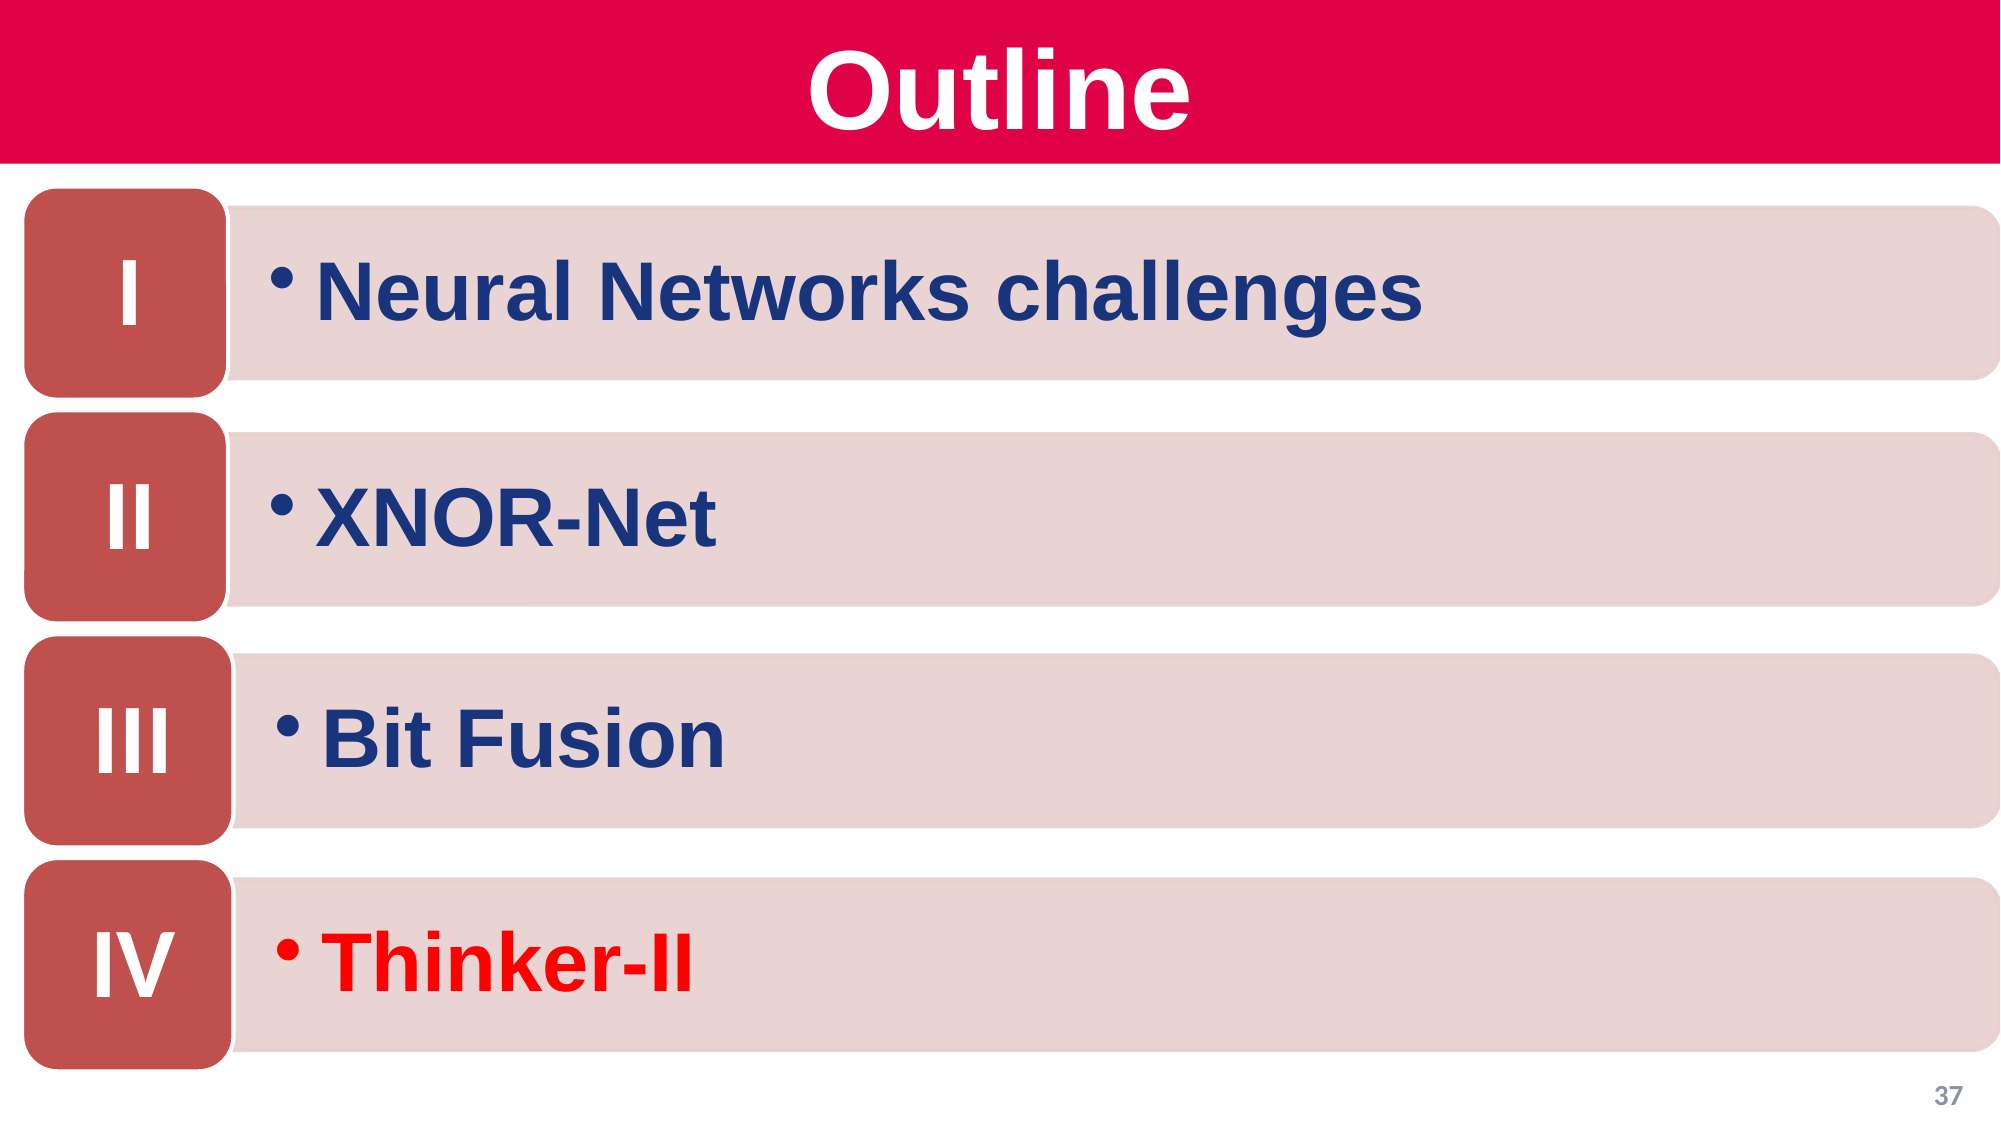

# Outline
Neural Networks challenges
I
XNOR-Net
II
Bit Fusion
III
Thinker-II
IV
37